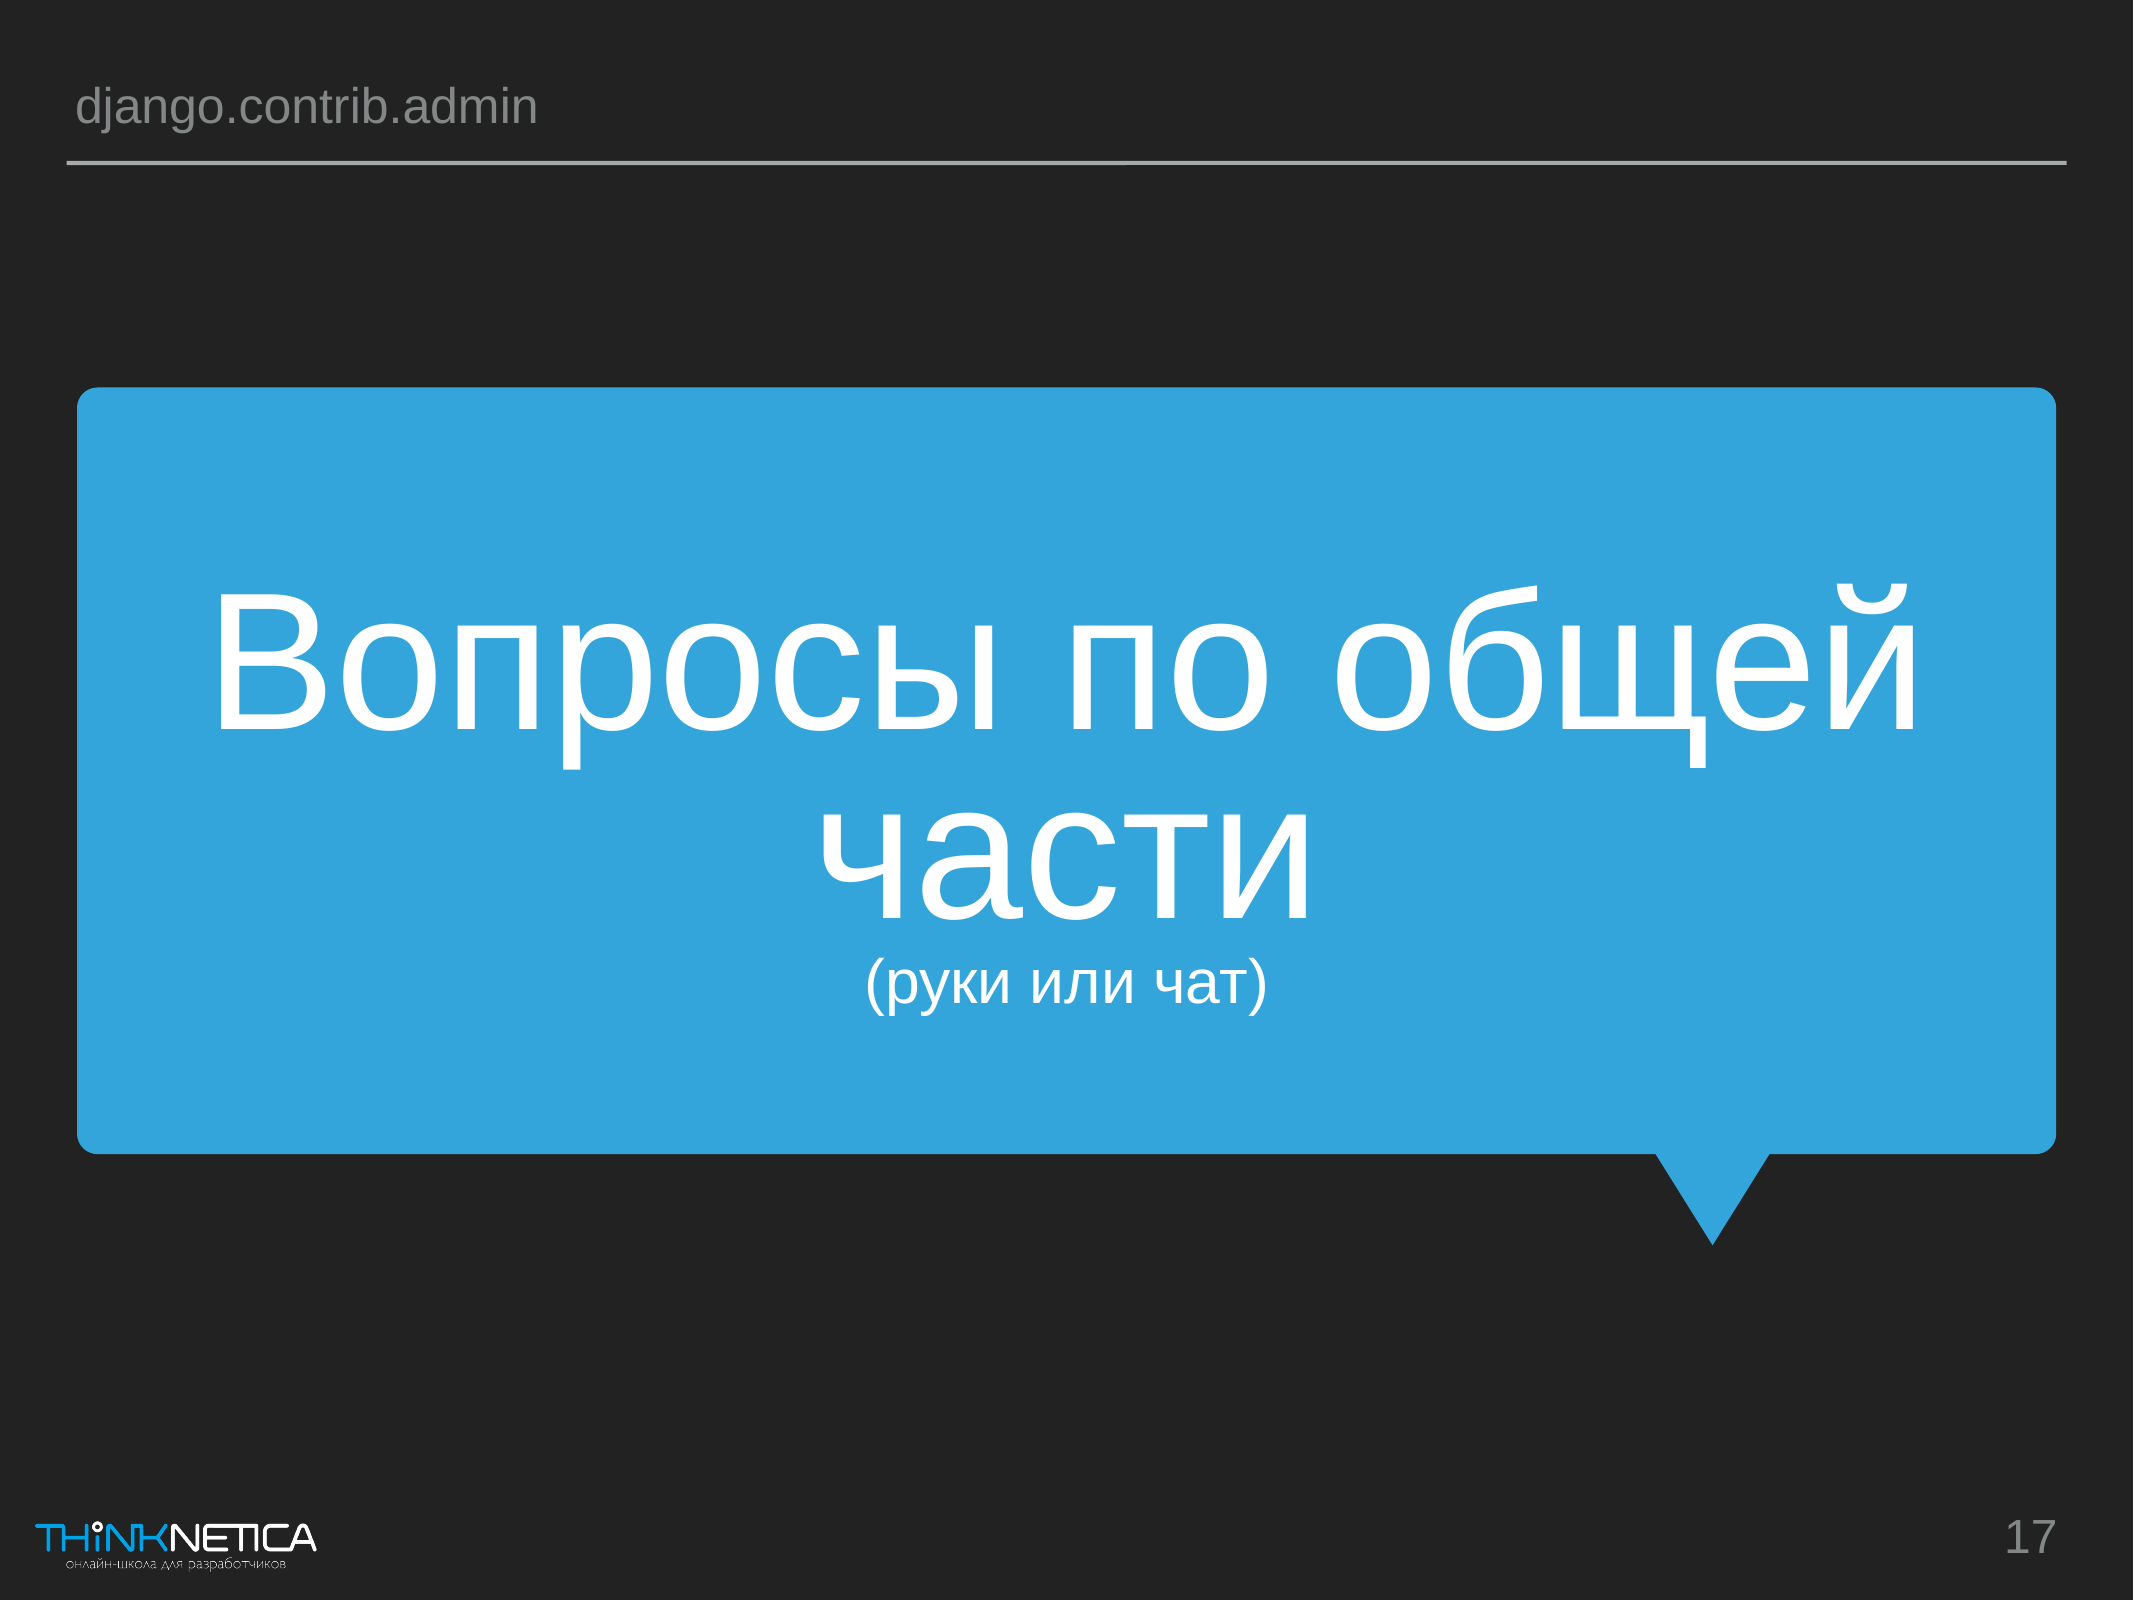

django.contrib.admin

Вопросы по общей части
(руки или чат)
17